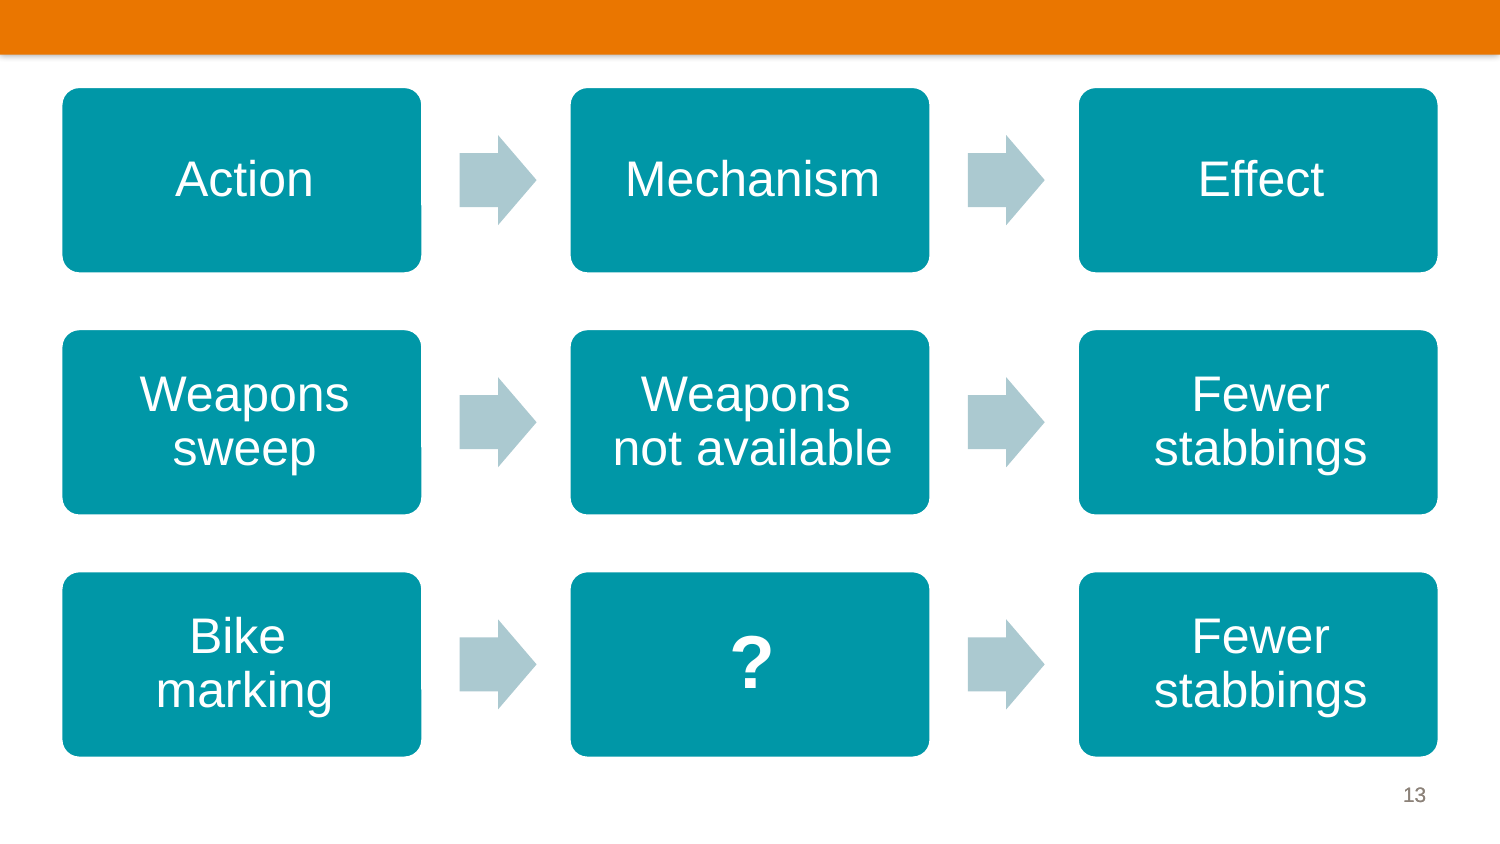

Action

Mechanism

Effect
Weapons sweep

Weapons
not available

Fewer stabbings
Bike
marking

?

Fewer stabbings